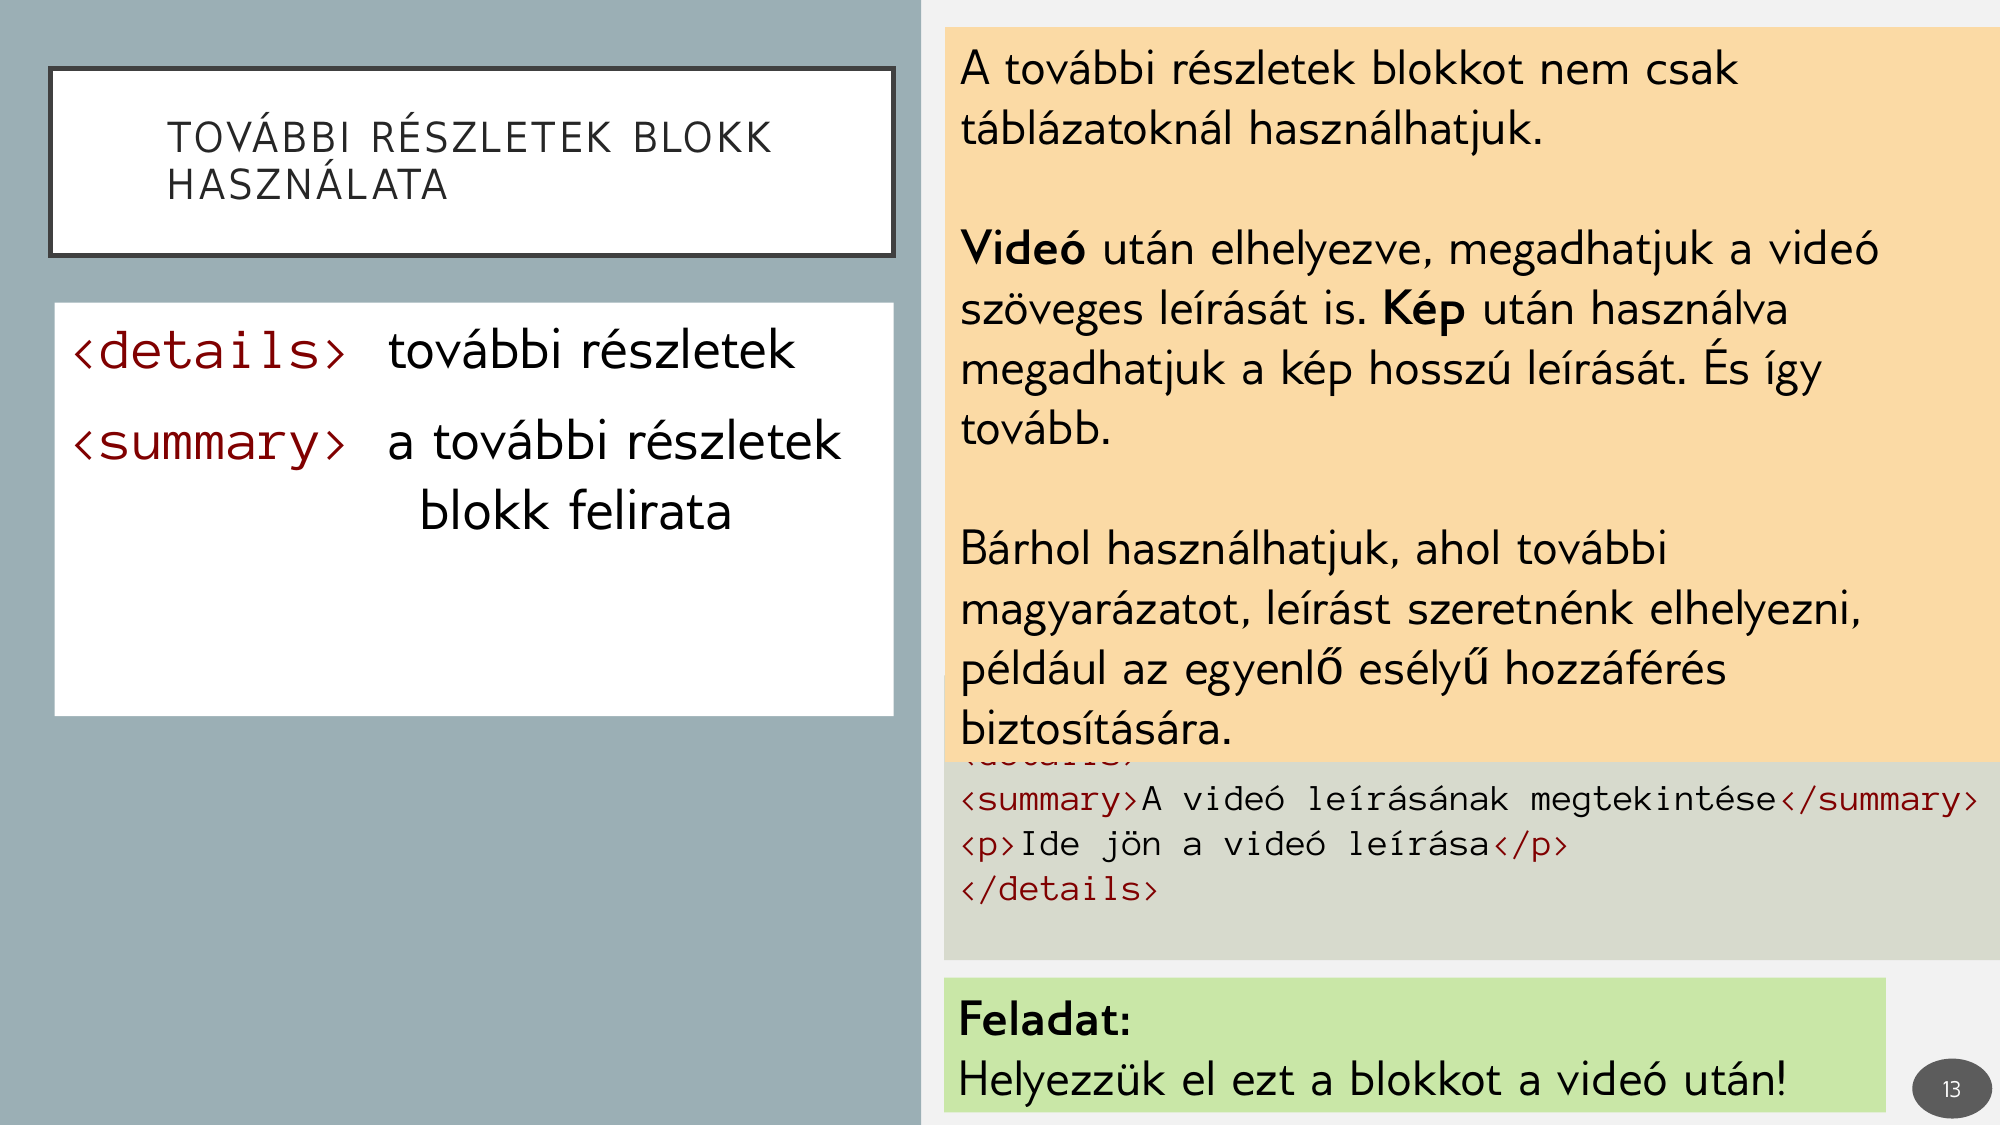

A további részletek blokkot nem csak táblázatoknál használhatjuk.

Videó után elhelyezve, megadhatjuk a videó szöveges leírását is. Kép után használva megadhatjuk a kép hosszú leírását. És így tovább.

Bárhol használhatjuk, ahol további  magyarázatot, leírást szeretnénk elhelyezni, például az egyenlő esélyű hozzáférés biztosítására.
# további részletek blokk használata
<details> további részletek
<summary> a további részletek
                    blokk felirata

Példa:
<details>
<summary>A videó leírásának megtekintése</summary>
<p>Ide jön a videó leírása</p>
</details>

Feladat:
Helyezzük el ezt a blokkot a videó után!
13